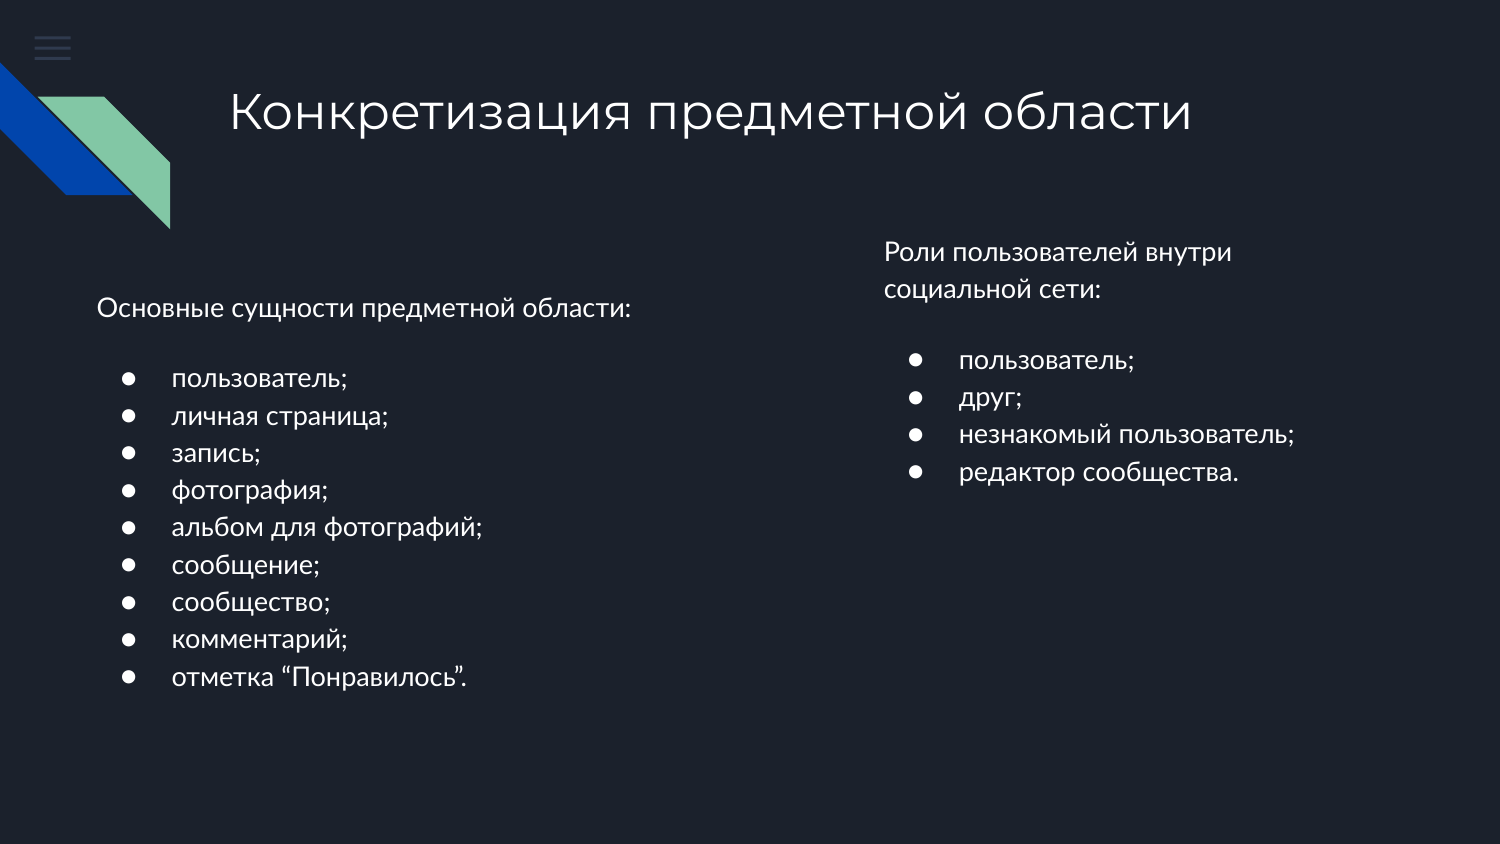

# Конкретизация предметной области
Роли пользователей внутри социальной сети:
пользователь;
друг;
незнакомый пользователь;
редактор сообщества.

Основные сущности предметной области:
пользователь;
личная страница;
запись;
фотография;
альбом для фотографий;
сообщение;
сообщество;
комментарий;
отметка “Понравилось”.